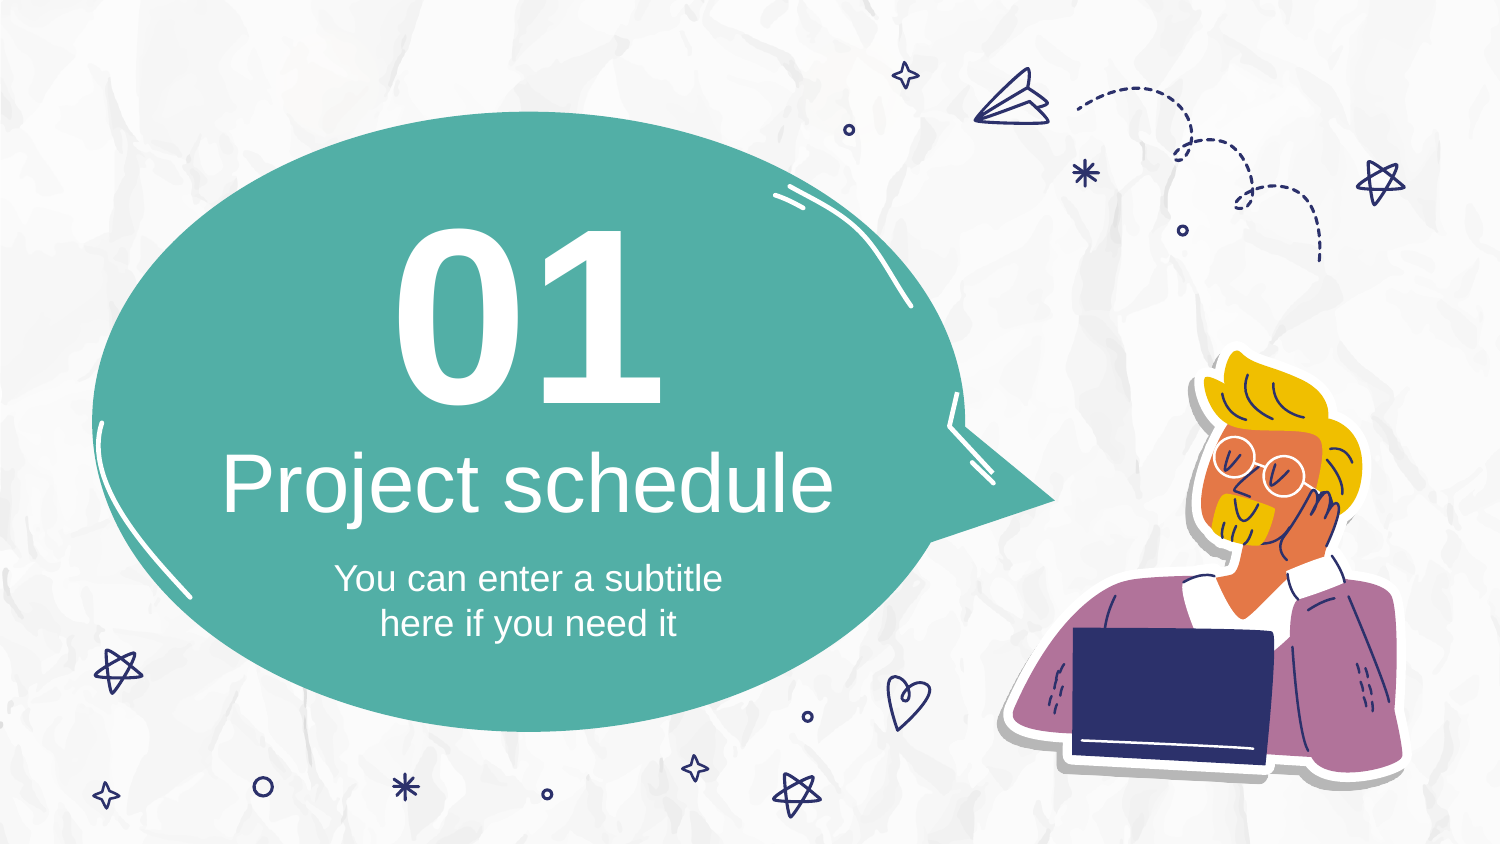

# 01

Project schedule
You can enter a subtitle here if you need it